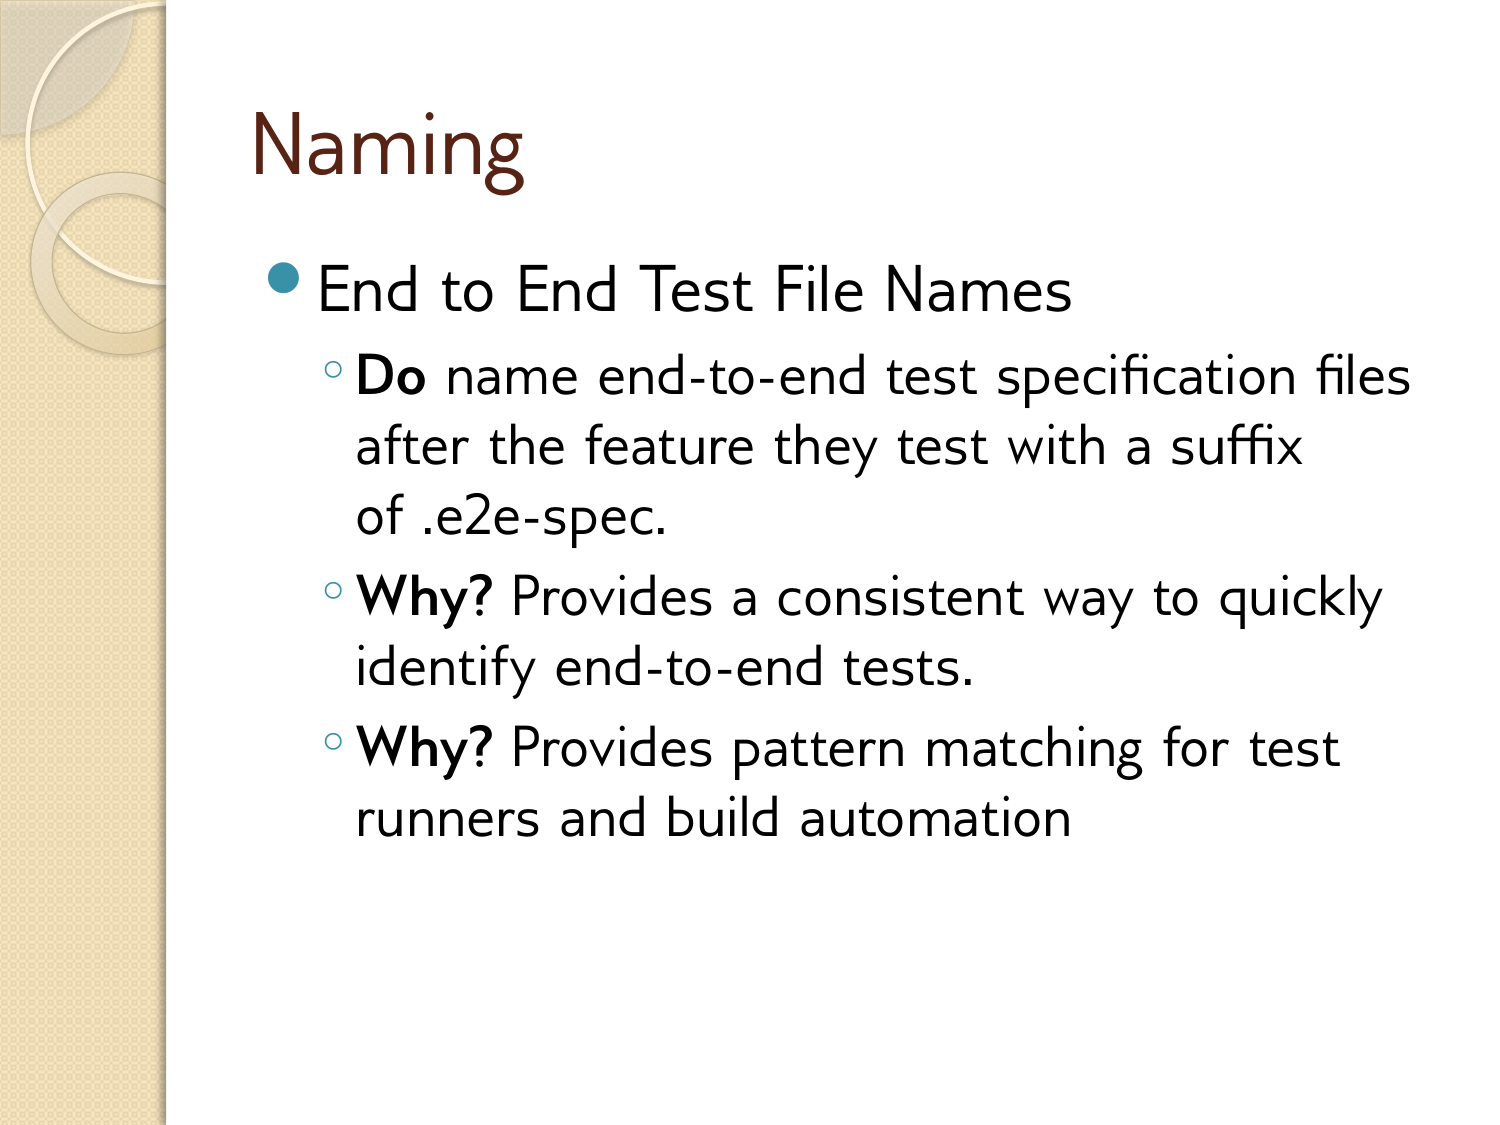

# Naming
End to End Test File Names
Do name end-to-end test specification files after the feature they test with a suffix of .e2e-spec.
Why? Provides a consistent way to quickly identify end-to-end tests.
Why? Provides pattern matching for test runners and build automation